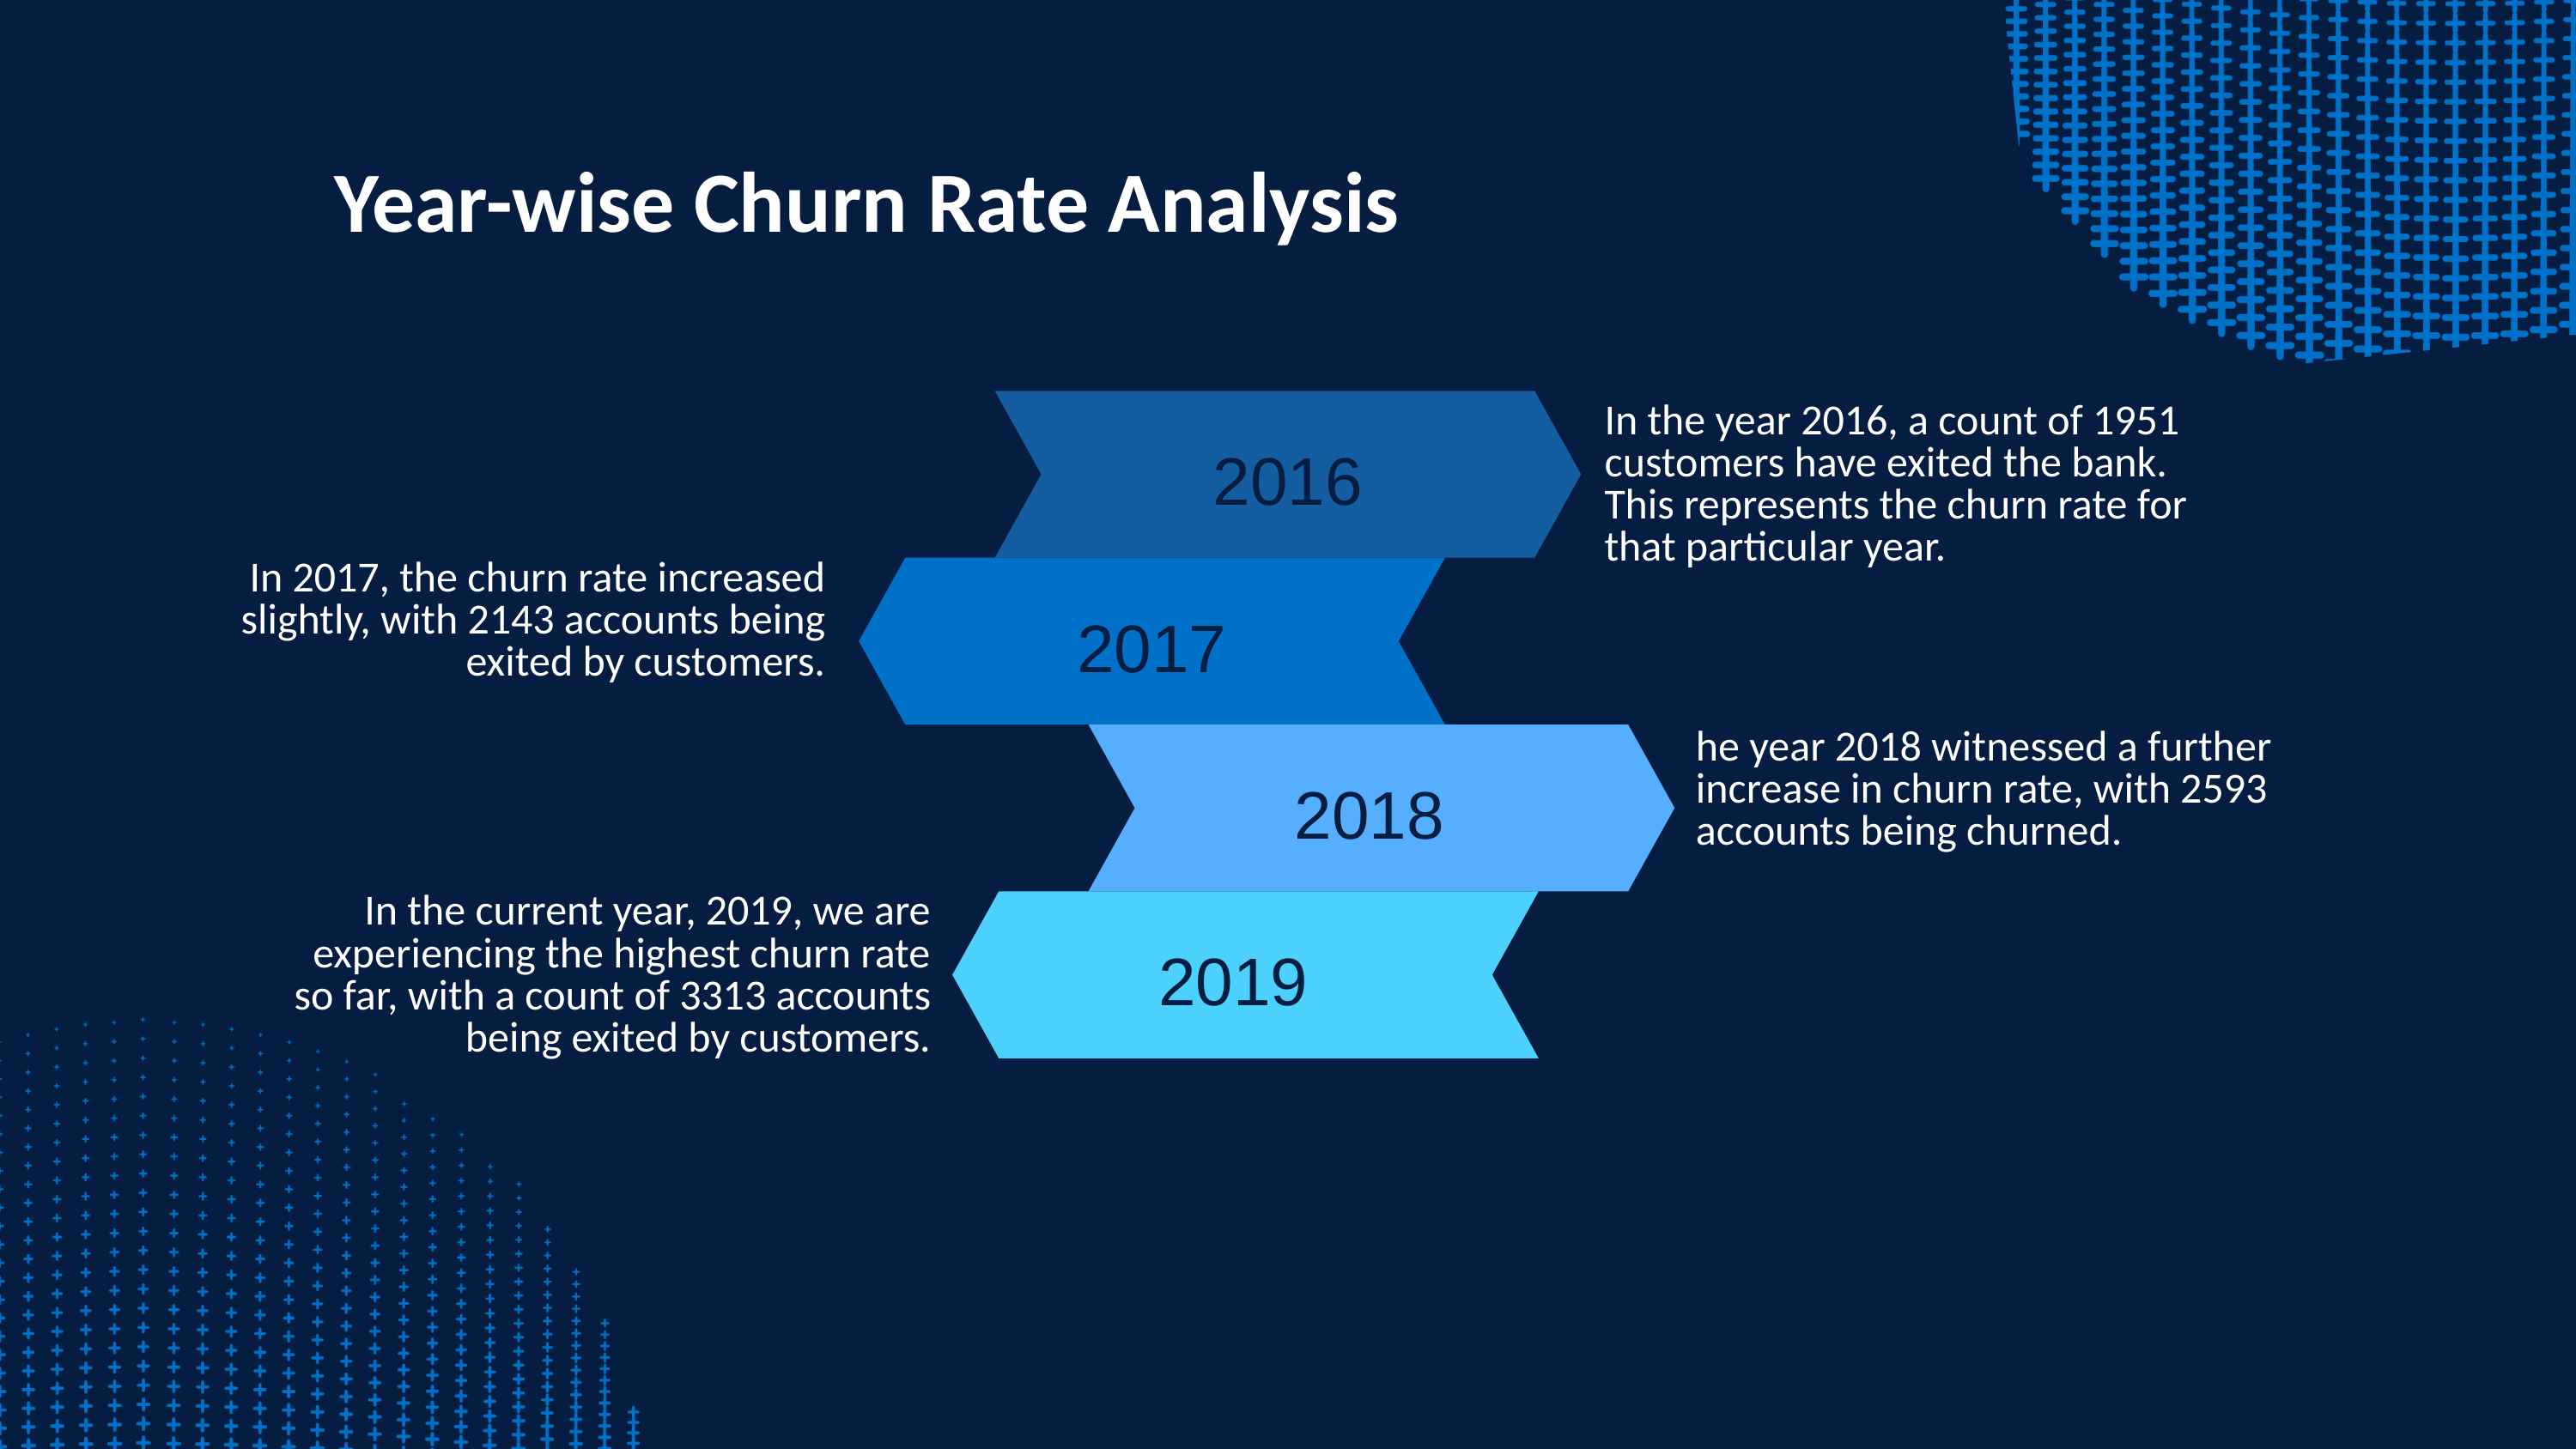

Year-wise Churn Rate Analysis

In the year 2016, a count of 1951 customers have exited the bank. This represents the churn rate for that particular year.
2016

In 2017, the churn rate increased slightly, with 2143 accounts being exited by customers.
2017

he year 2018 witnessed a further increase in churn rate, with 2593 accounts being churned.
2018

In the current year, 2019, we are experiencing the highest churn rate so far, with a count of 3313 accounts being exited by customers.
2019